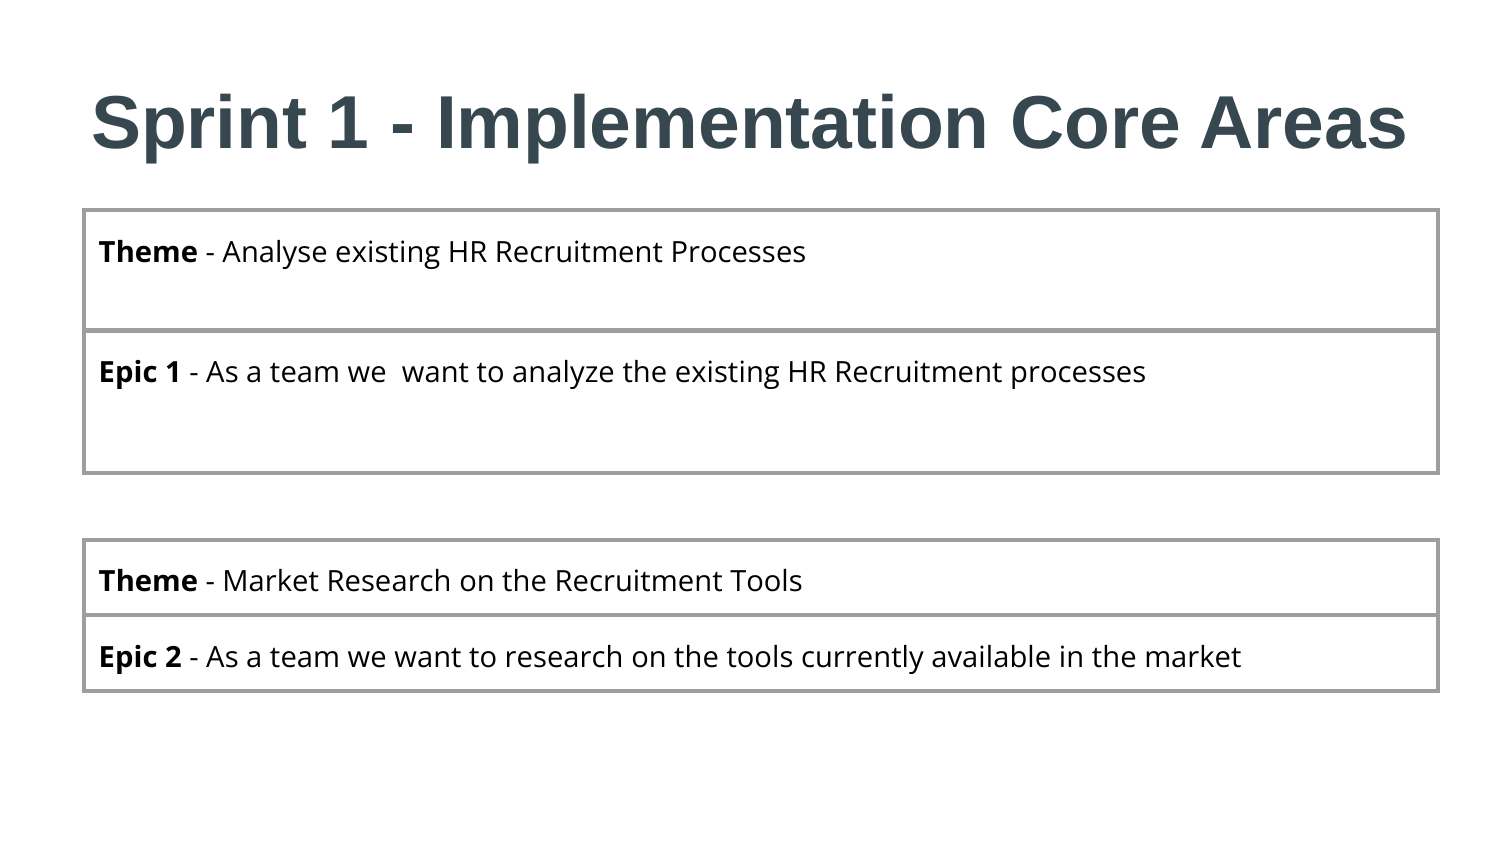

# Sprint 1 - Implementation Core Areas
| Theme - Analyse existing HR Recruitment Processes |
| --- |
| Epic 1 - As a team we want to analyze the existing HR Recruitment processes |
| Theme - Market Research on the Recruitment Tools |
| --- |
| Epic 2 - As a team we want to research on the tools currently available in the market |